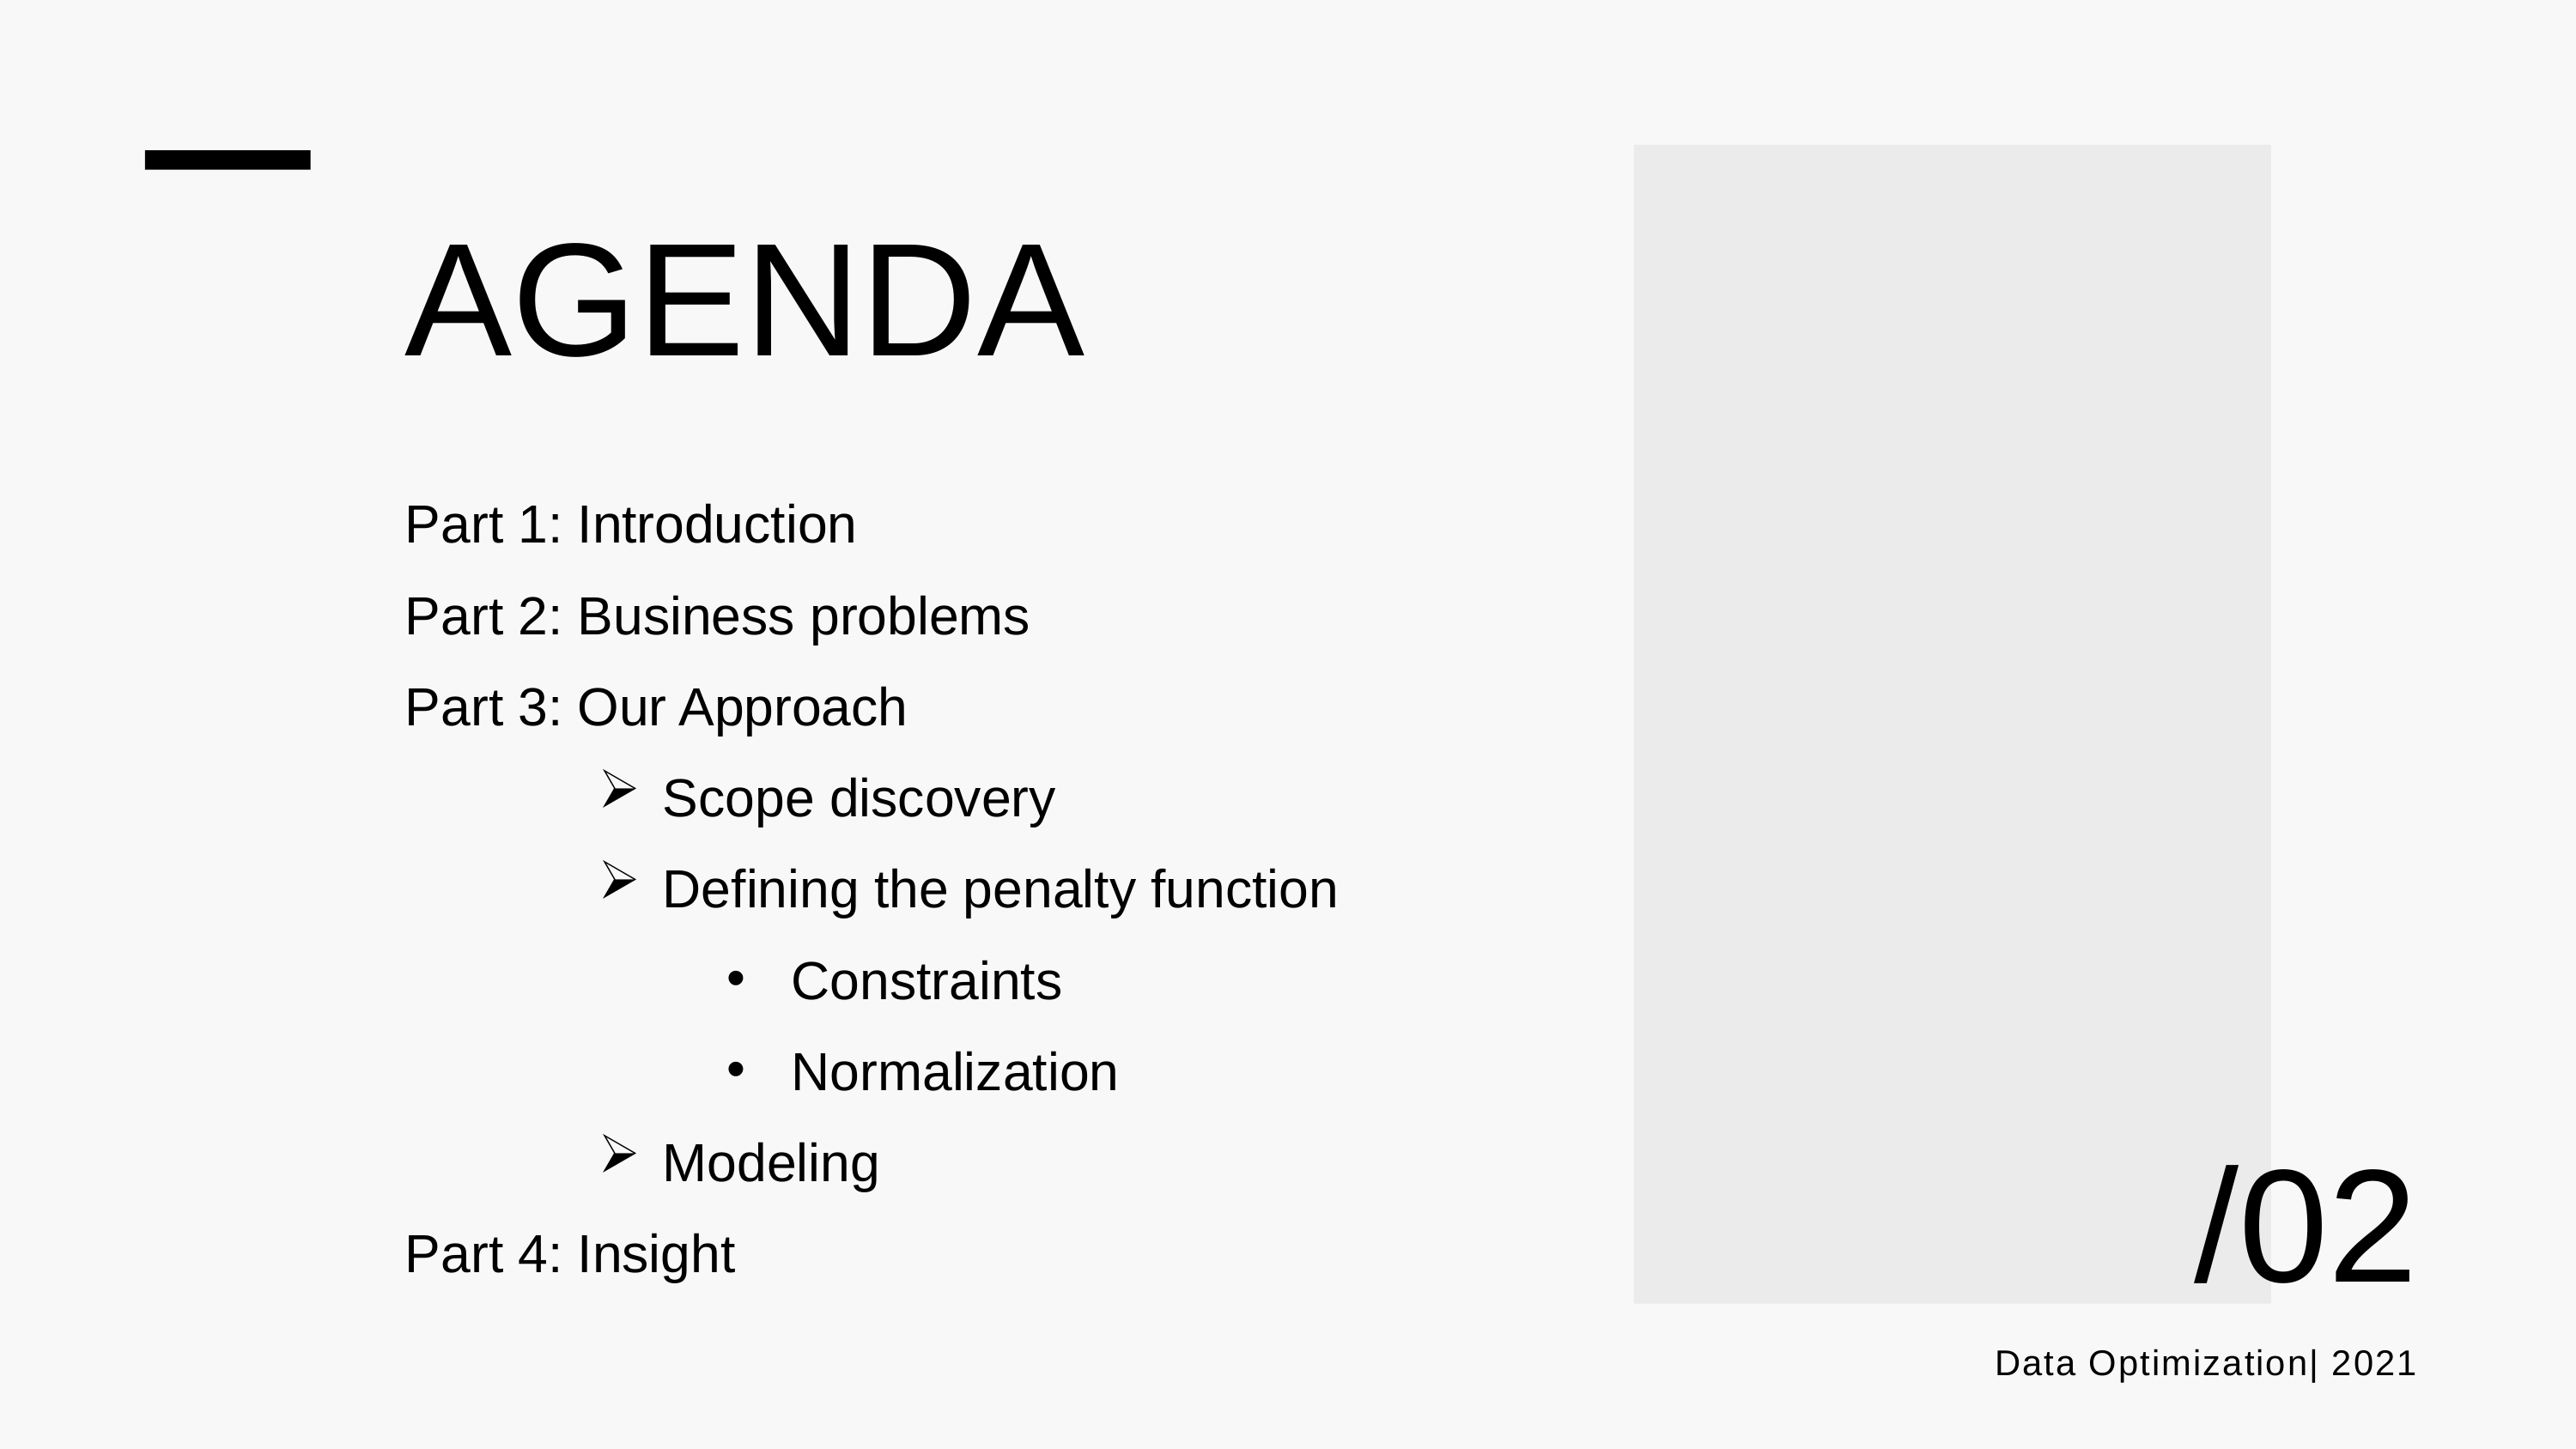

AGENDA
Part 1: Introduction
Part 2: Business problems
Part 3: Our Approach
Scope discovery
Defining the penalty function
Constraints
Normalization
Modeling
Part 4: Insight

/02
Data Optimization| 2021